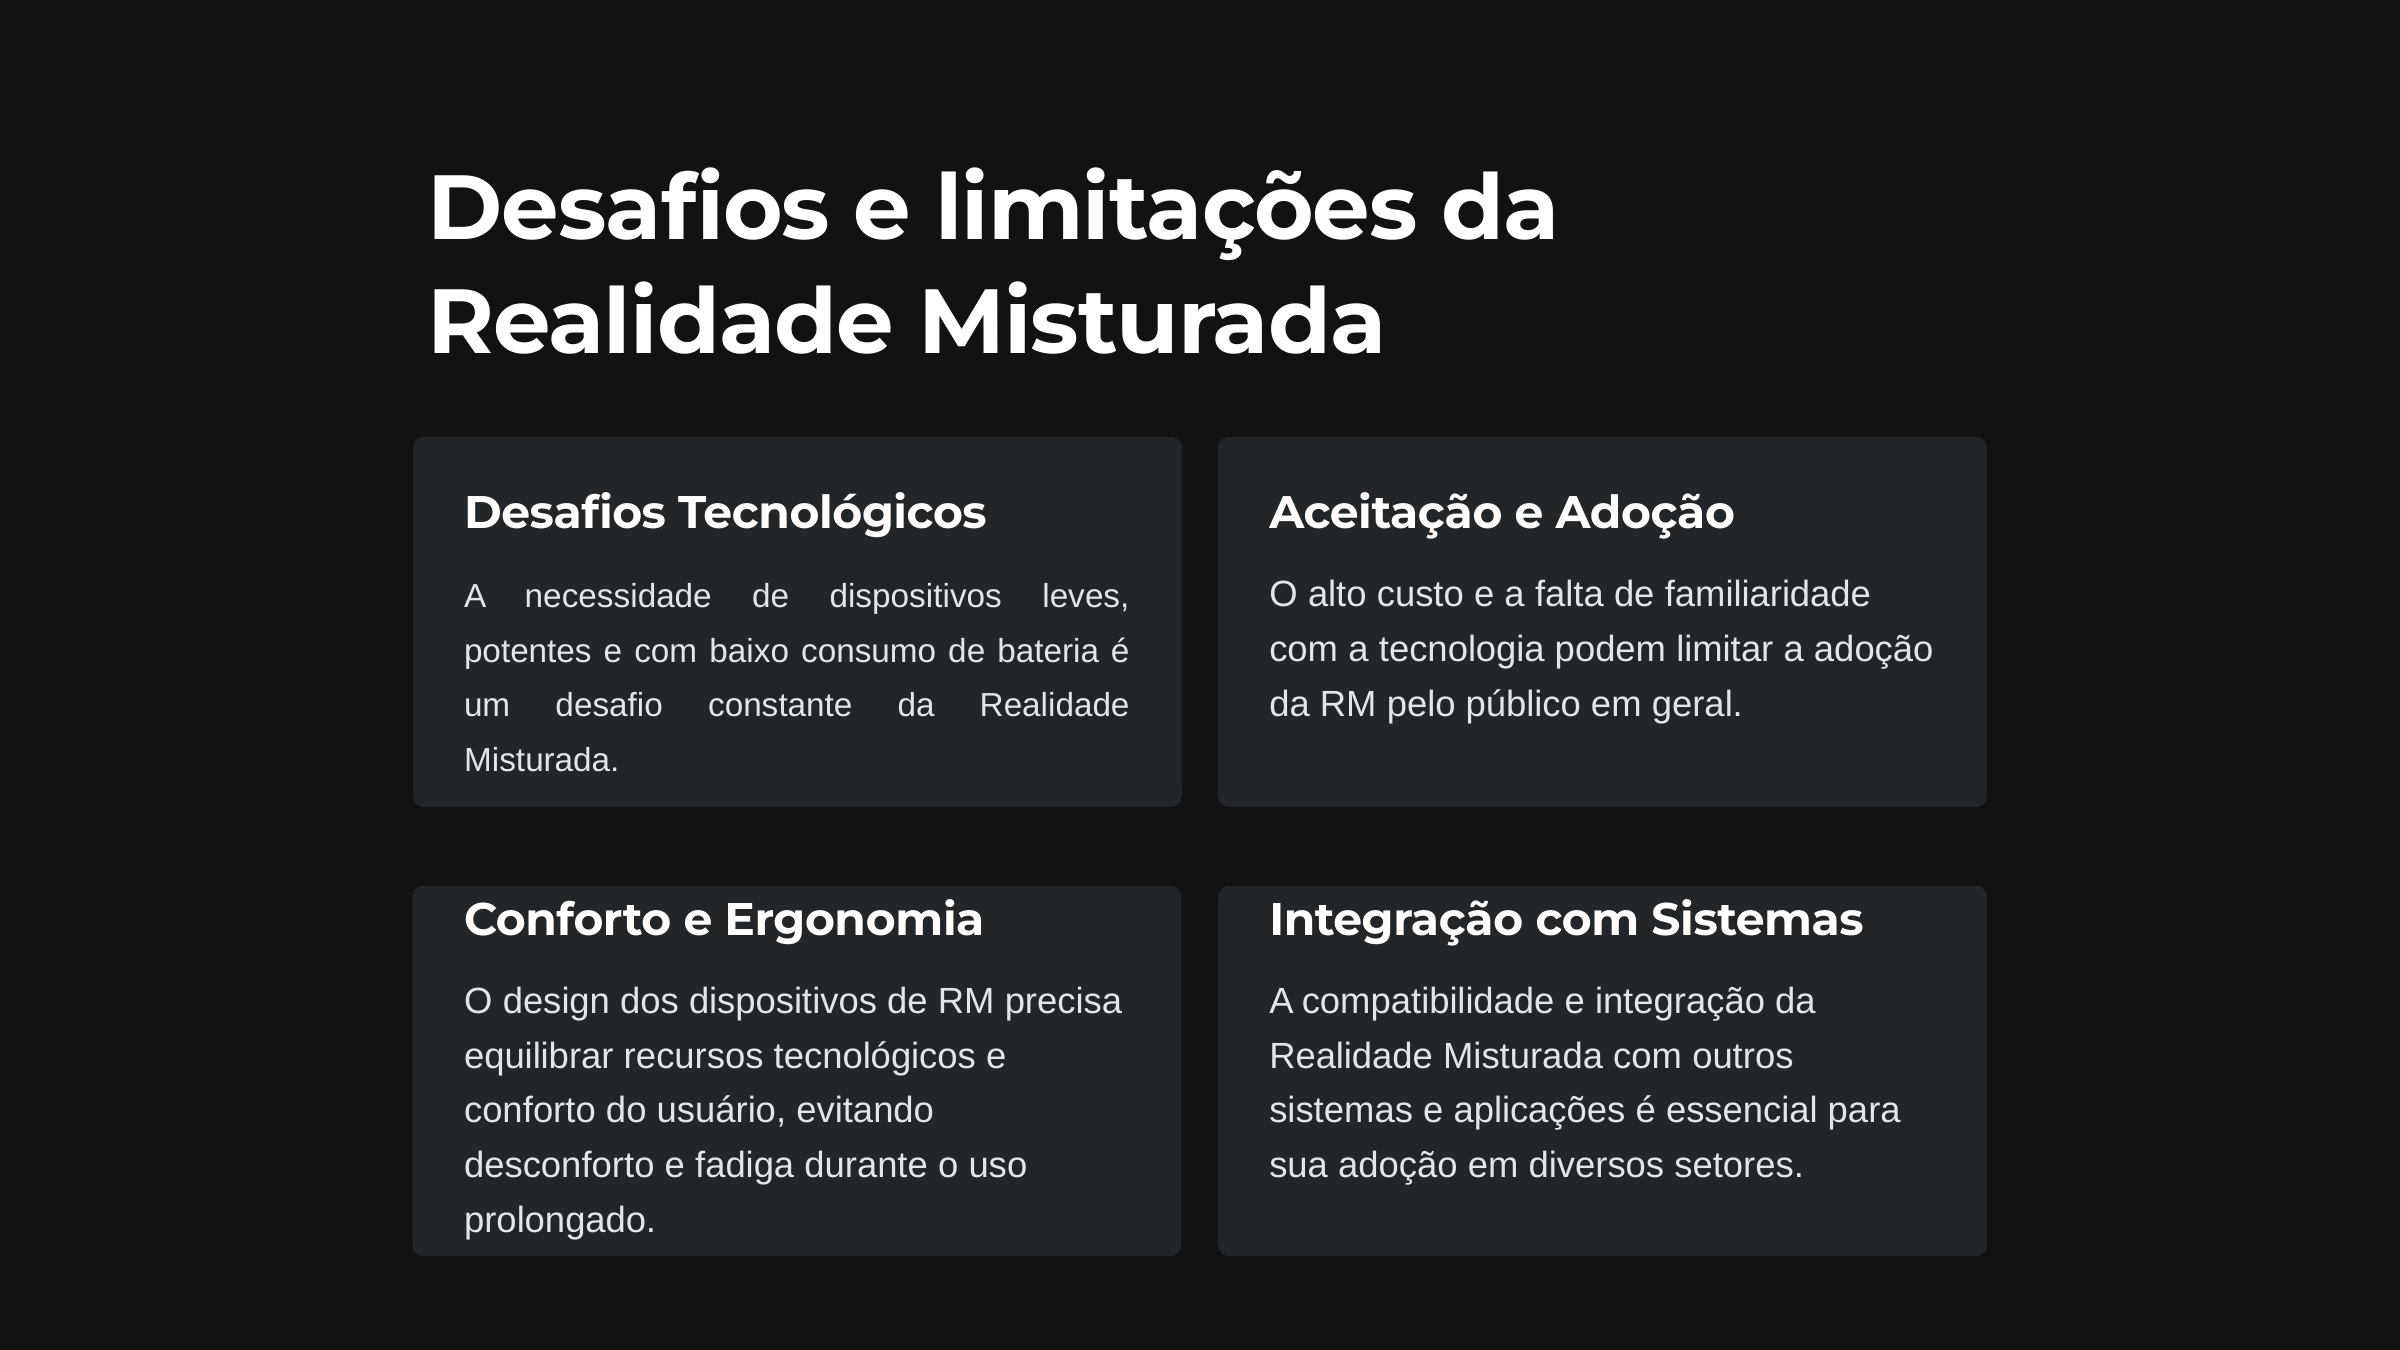

Desafios e limitações da Realidade Misturada

Desafios Tecnológicos
Aceitação e Adoção
A necessidade de dispositivos leves, potentes e com baixo consumo de bateria é um desafio constante da Realidade Misturada.
O alto custo e a falta de familiaridade com a tecnologia podem limitar a adoção da RM pelo público em geral.
Conforto e Ergonomia
Integração com Sistemas

O design dos dispositivos de RM precisa equilibrar recursos tecnológicos e conforto do usuário, evitando desconforto e fadiga durante o uso prolongado.
A compatibilidade e integração da Realidade Misturada com outros sistemas e aplicações é essencial para sua adoção em diversos setores.